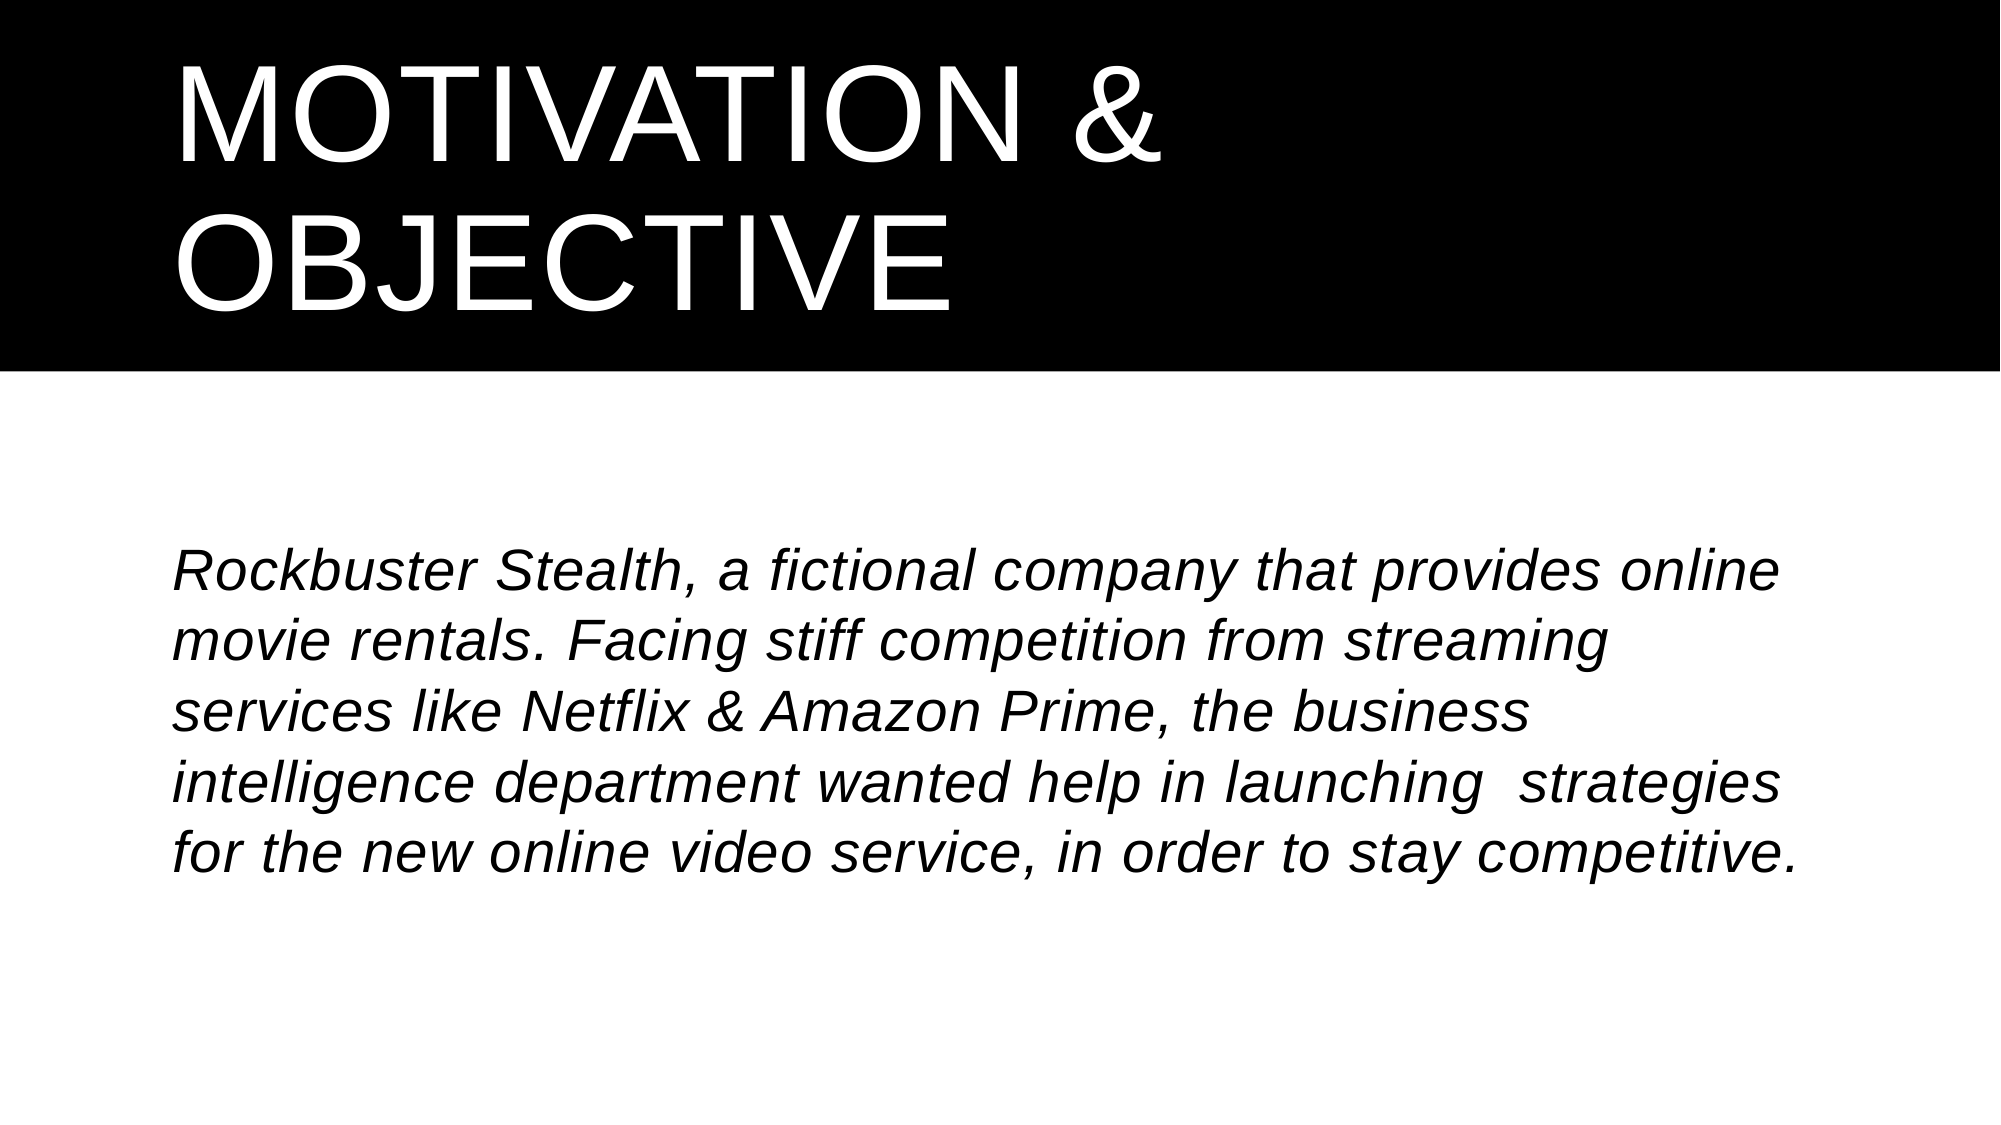

# Motivation & Objective

Rockbuster Stealth, a fictional company that provides online movie rentals. Facing stiff competition from streaming services like Netflix & Amazon Prime, the business intelligence department wanted help in launching  strategies for the new online video service, in order to stay competitive.